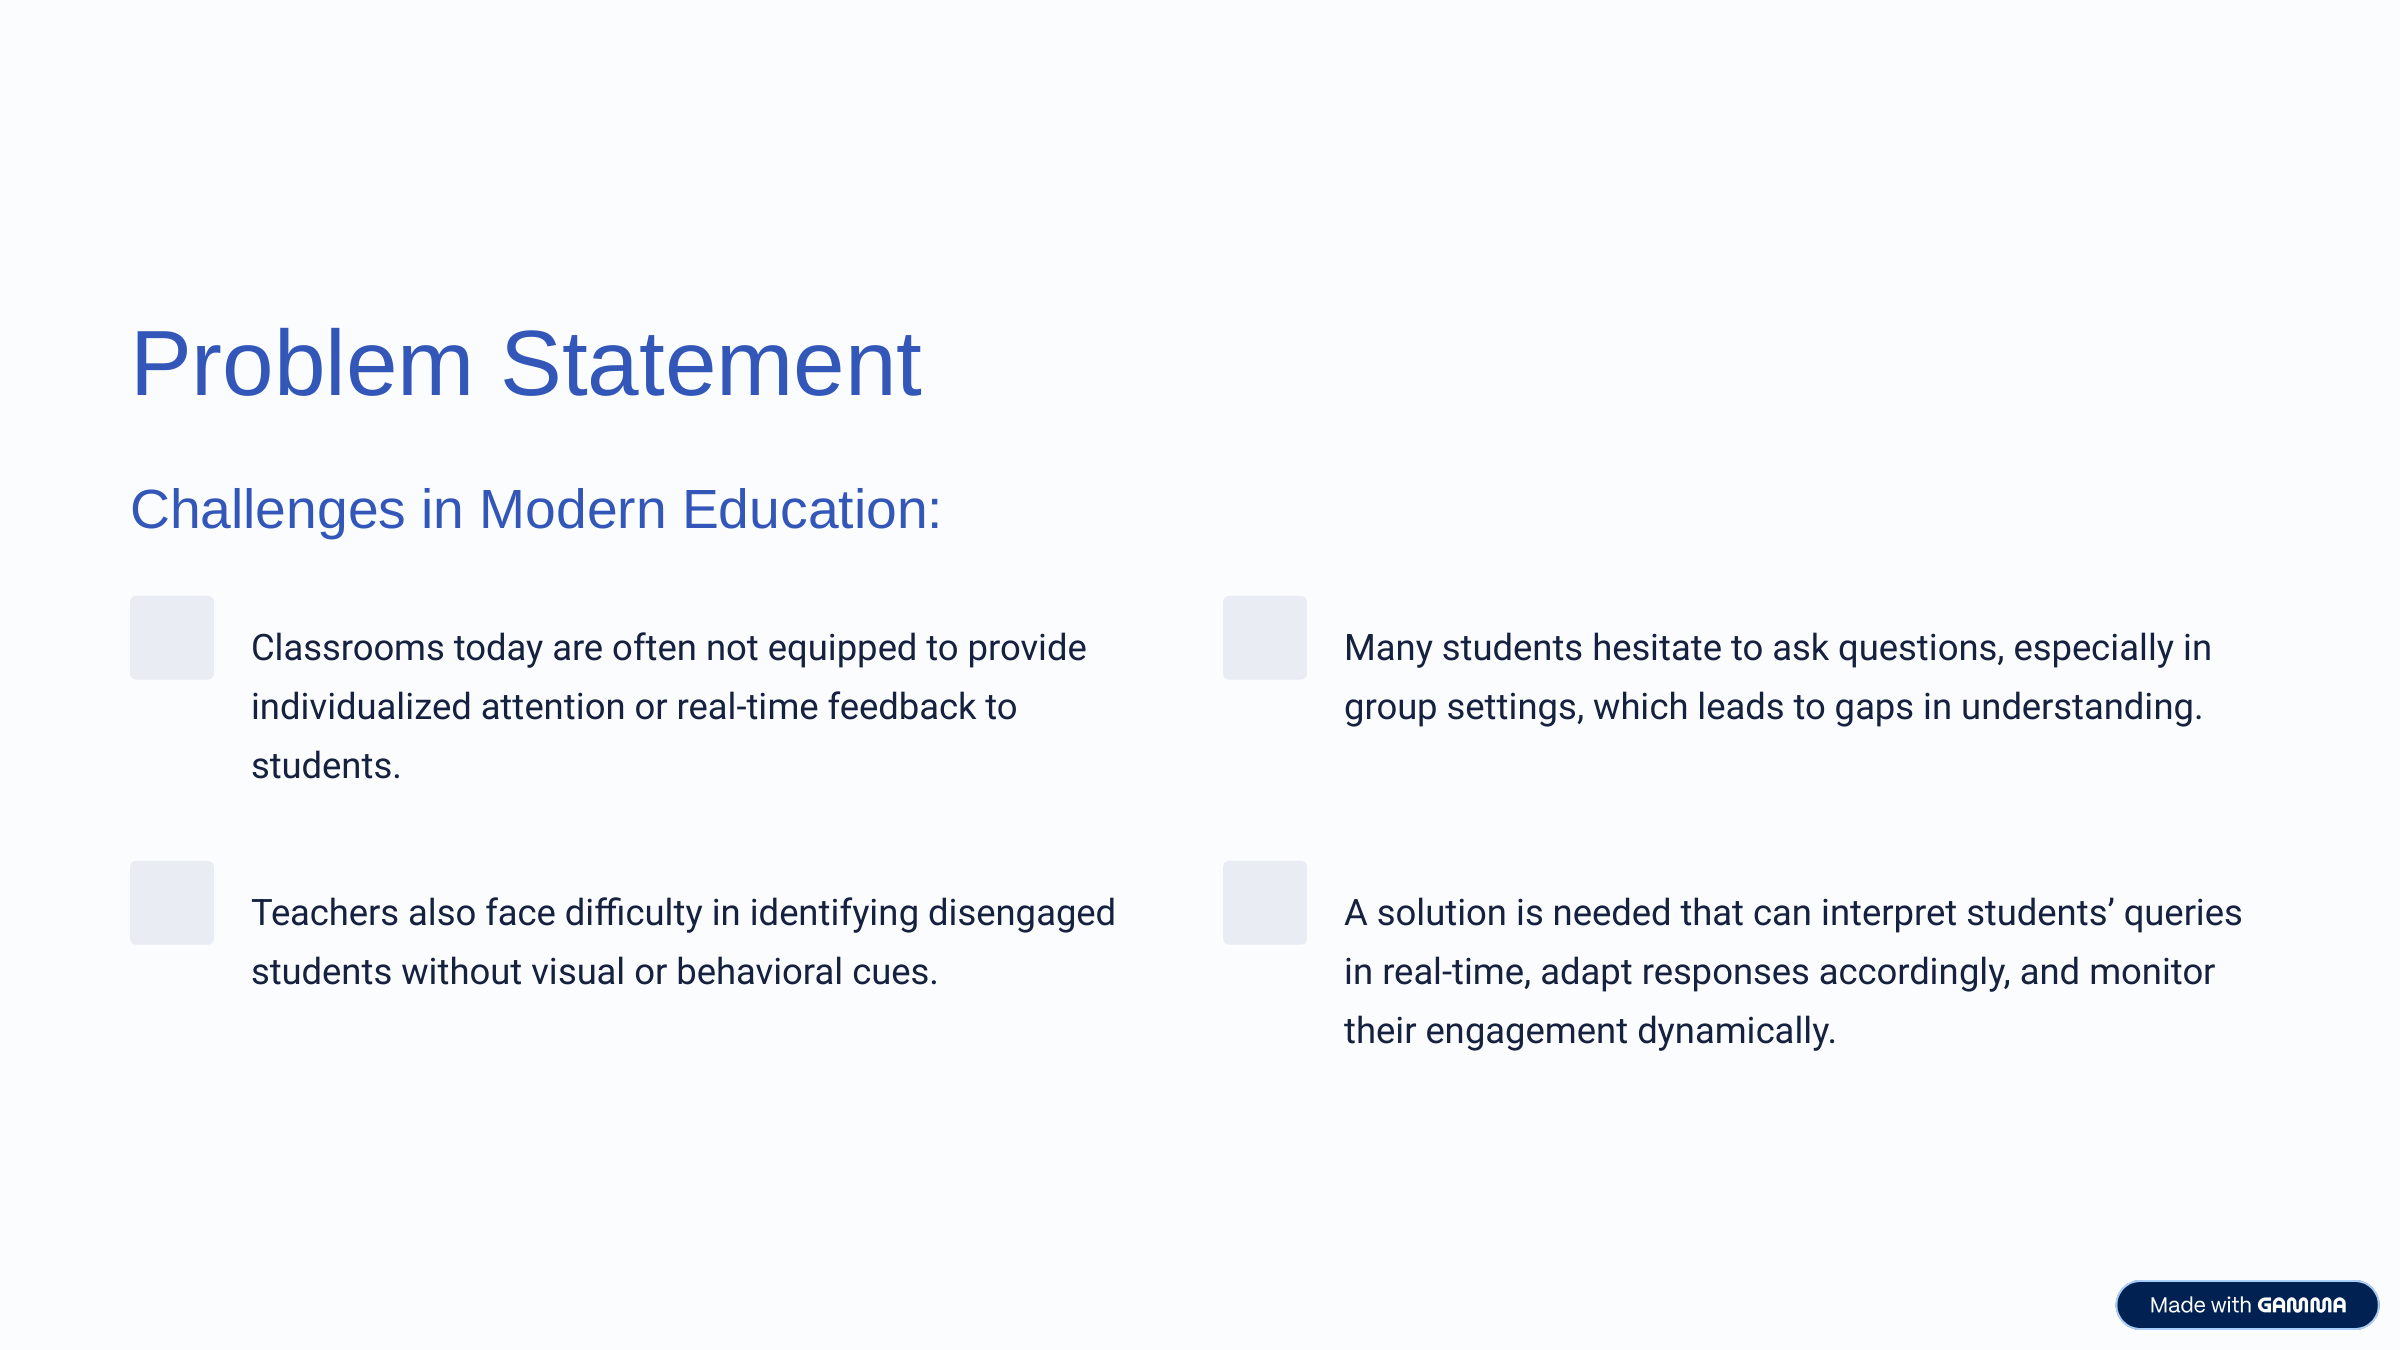

Problem Statement
Challenges in Modern Education:

Classrooms today are often not equipped to provide individualized attention or real-time feedback to students.
Many students hesitate to ask questions, especially in group settings, which leads to gaps in understanding.

Teachers also face difficulty in identifying disengaged students without visual or behavioral cues.
A solution is needed that can interpret students’ queries in real-time, adapt responses accordingly, and monitor their engagement dynamically.